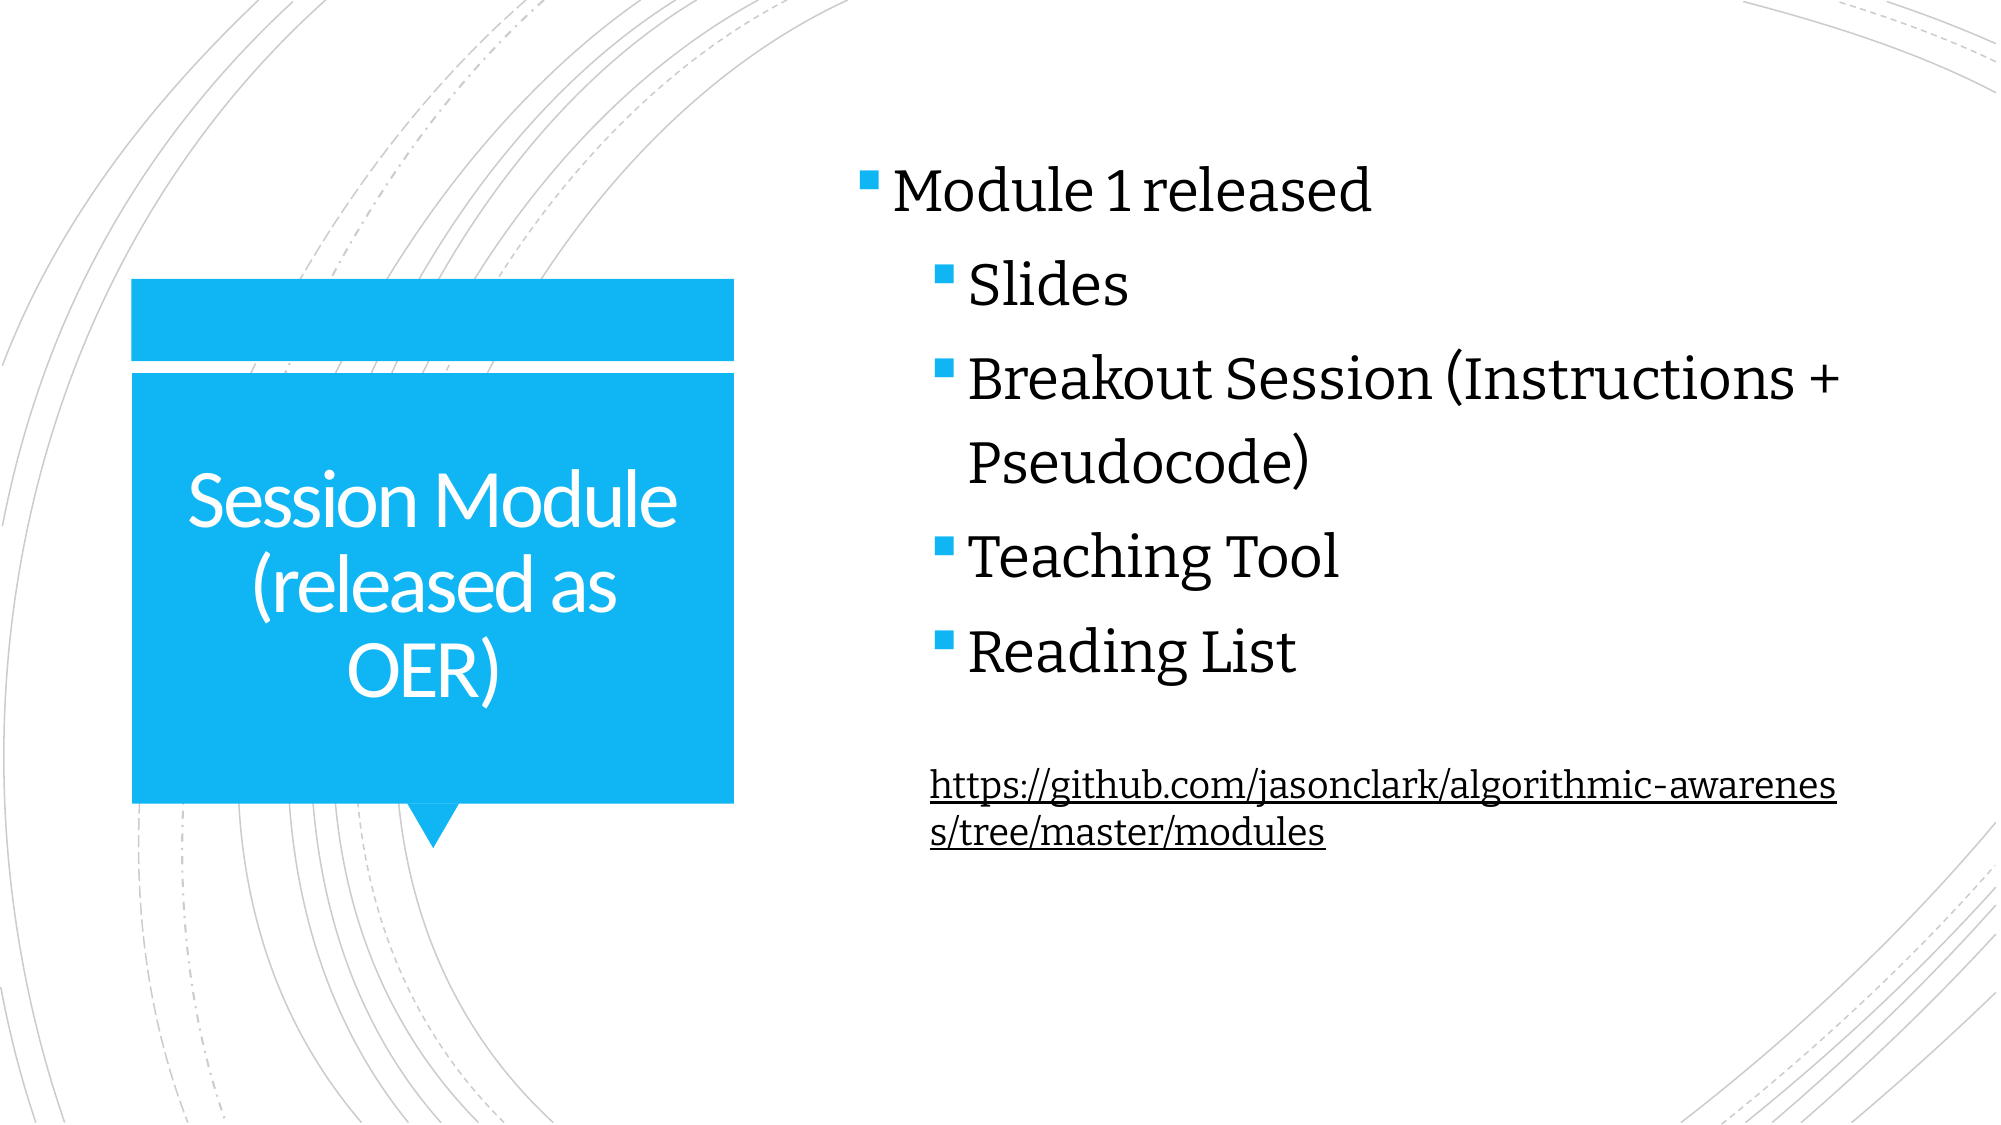

Module 1 released
Slides
Breakout Session (Instructions + Pseudocode)
Teaching Tool
Reading List

https://github.com/jasonclark/algorithmic-awareness/tree/master/modules
# Session Module (released as OER)